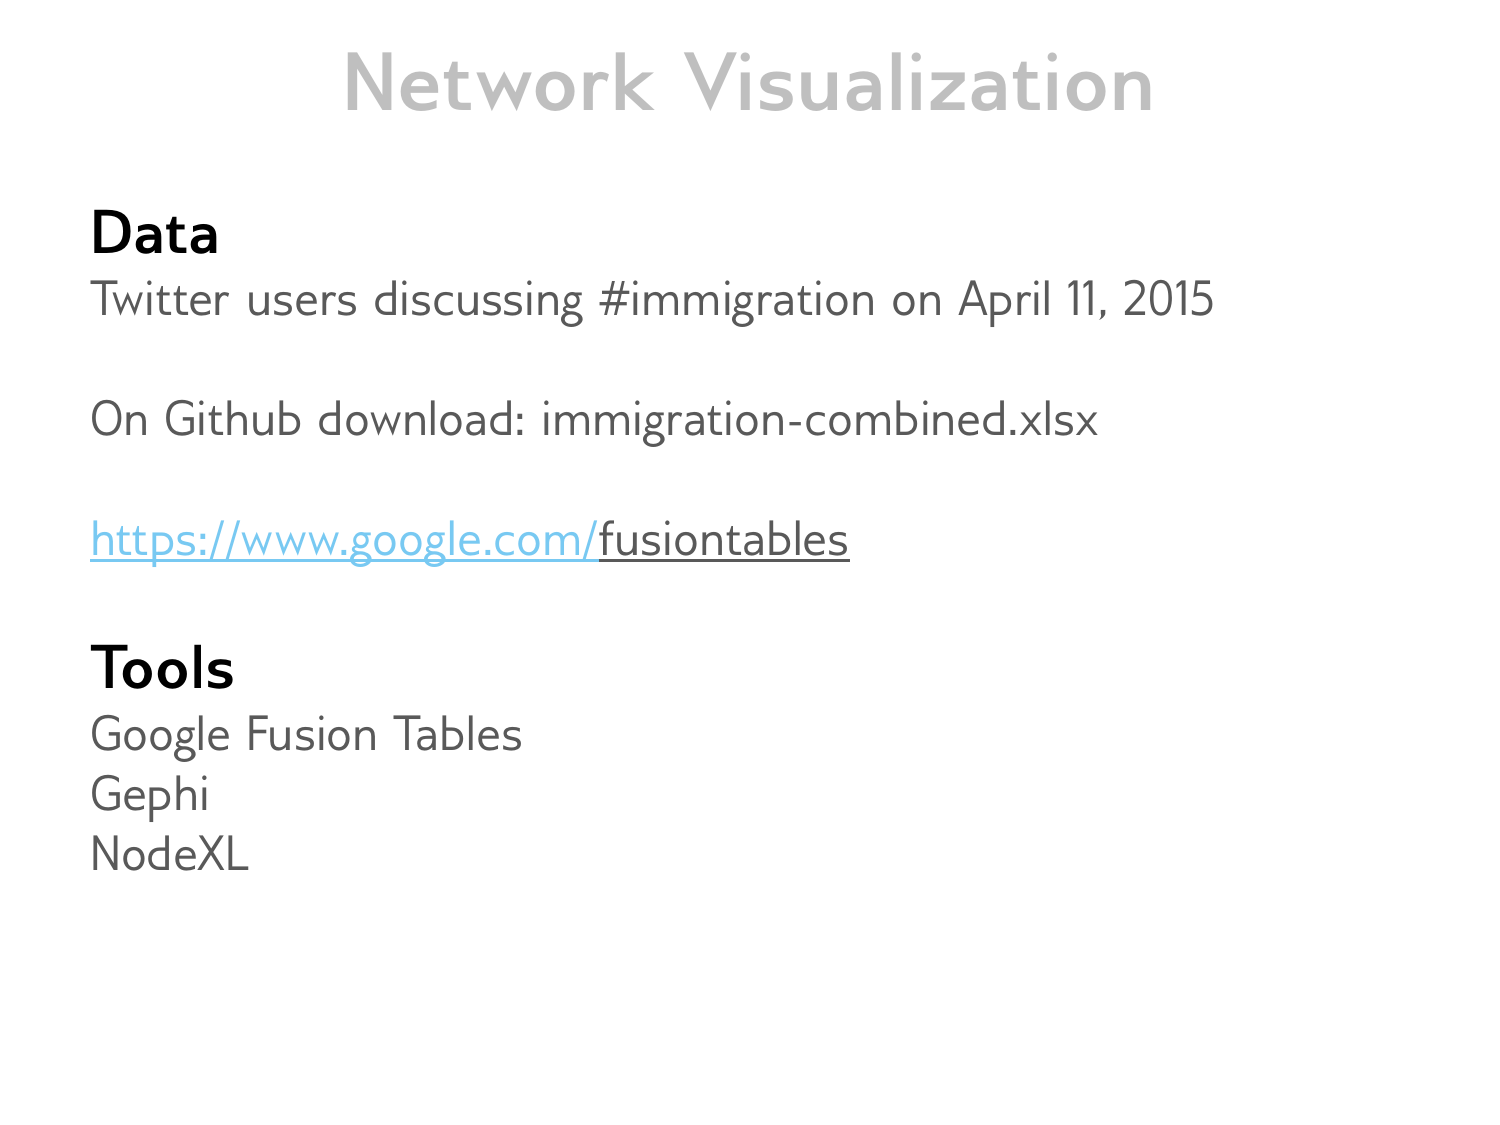

# Network Visualization
Data
Twitter users discussing #immigration on April 11, 2015

On Github download: immigration-combined.xlsx

https://www.google.com/fusiontables

Tools
Google Fusion Tables
Gephi
NodeXL